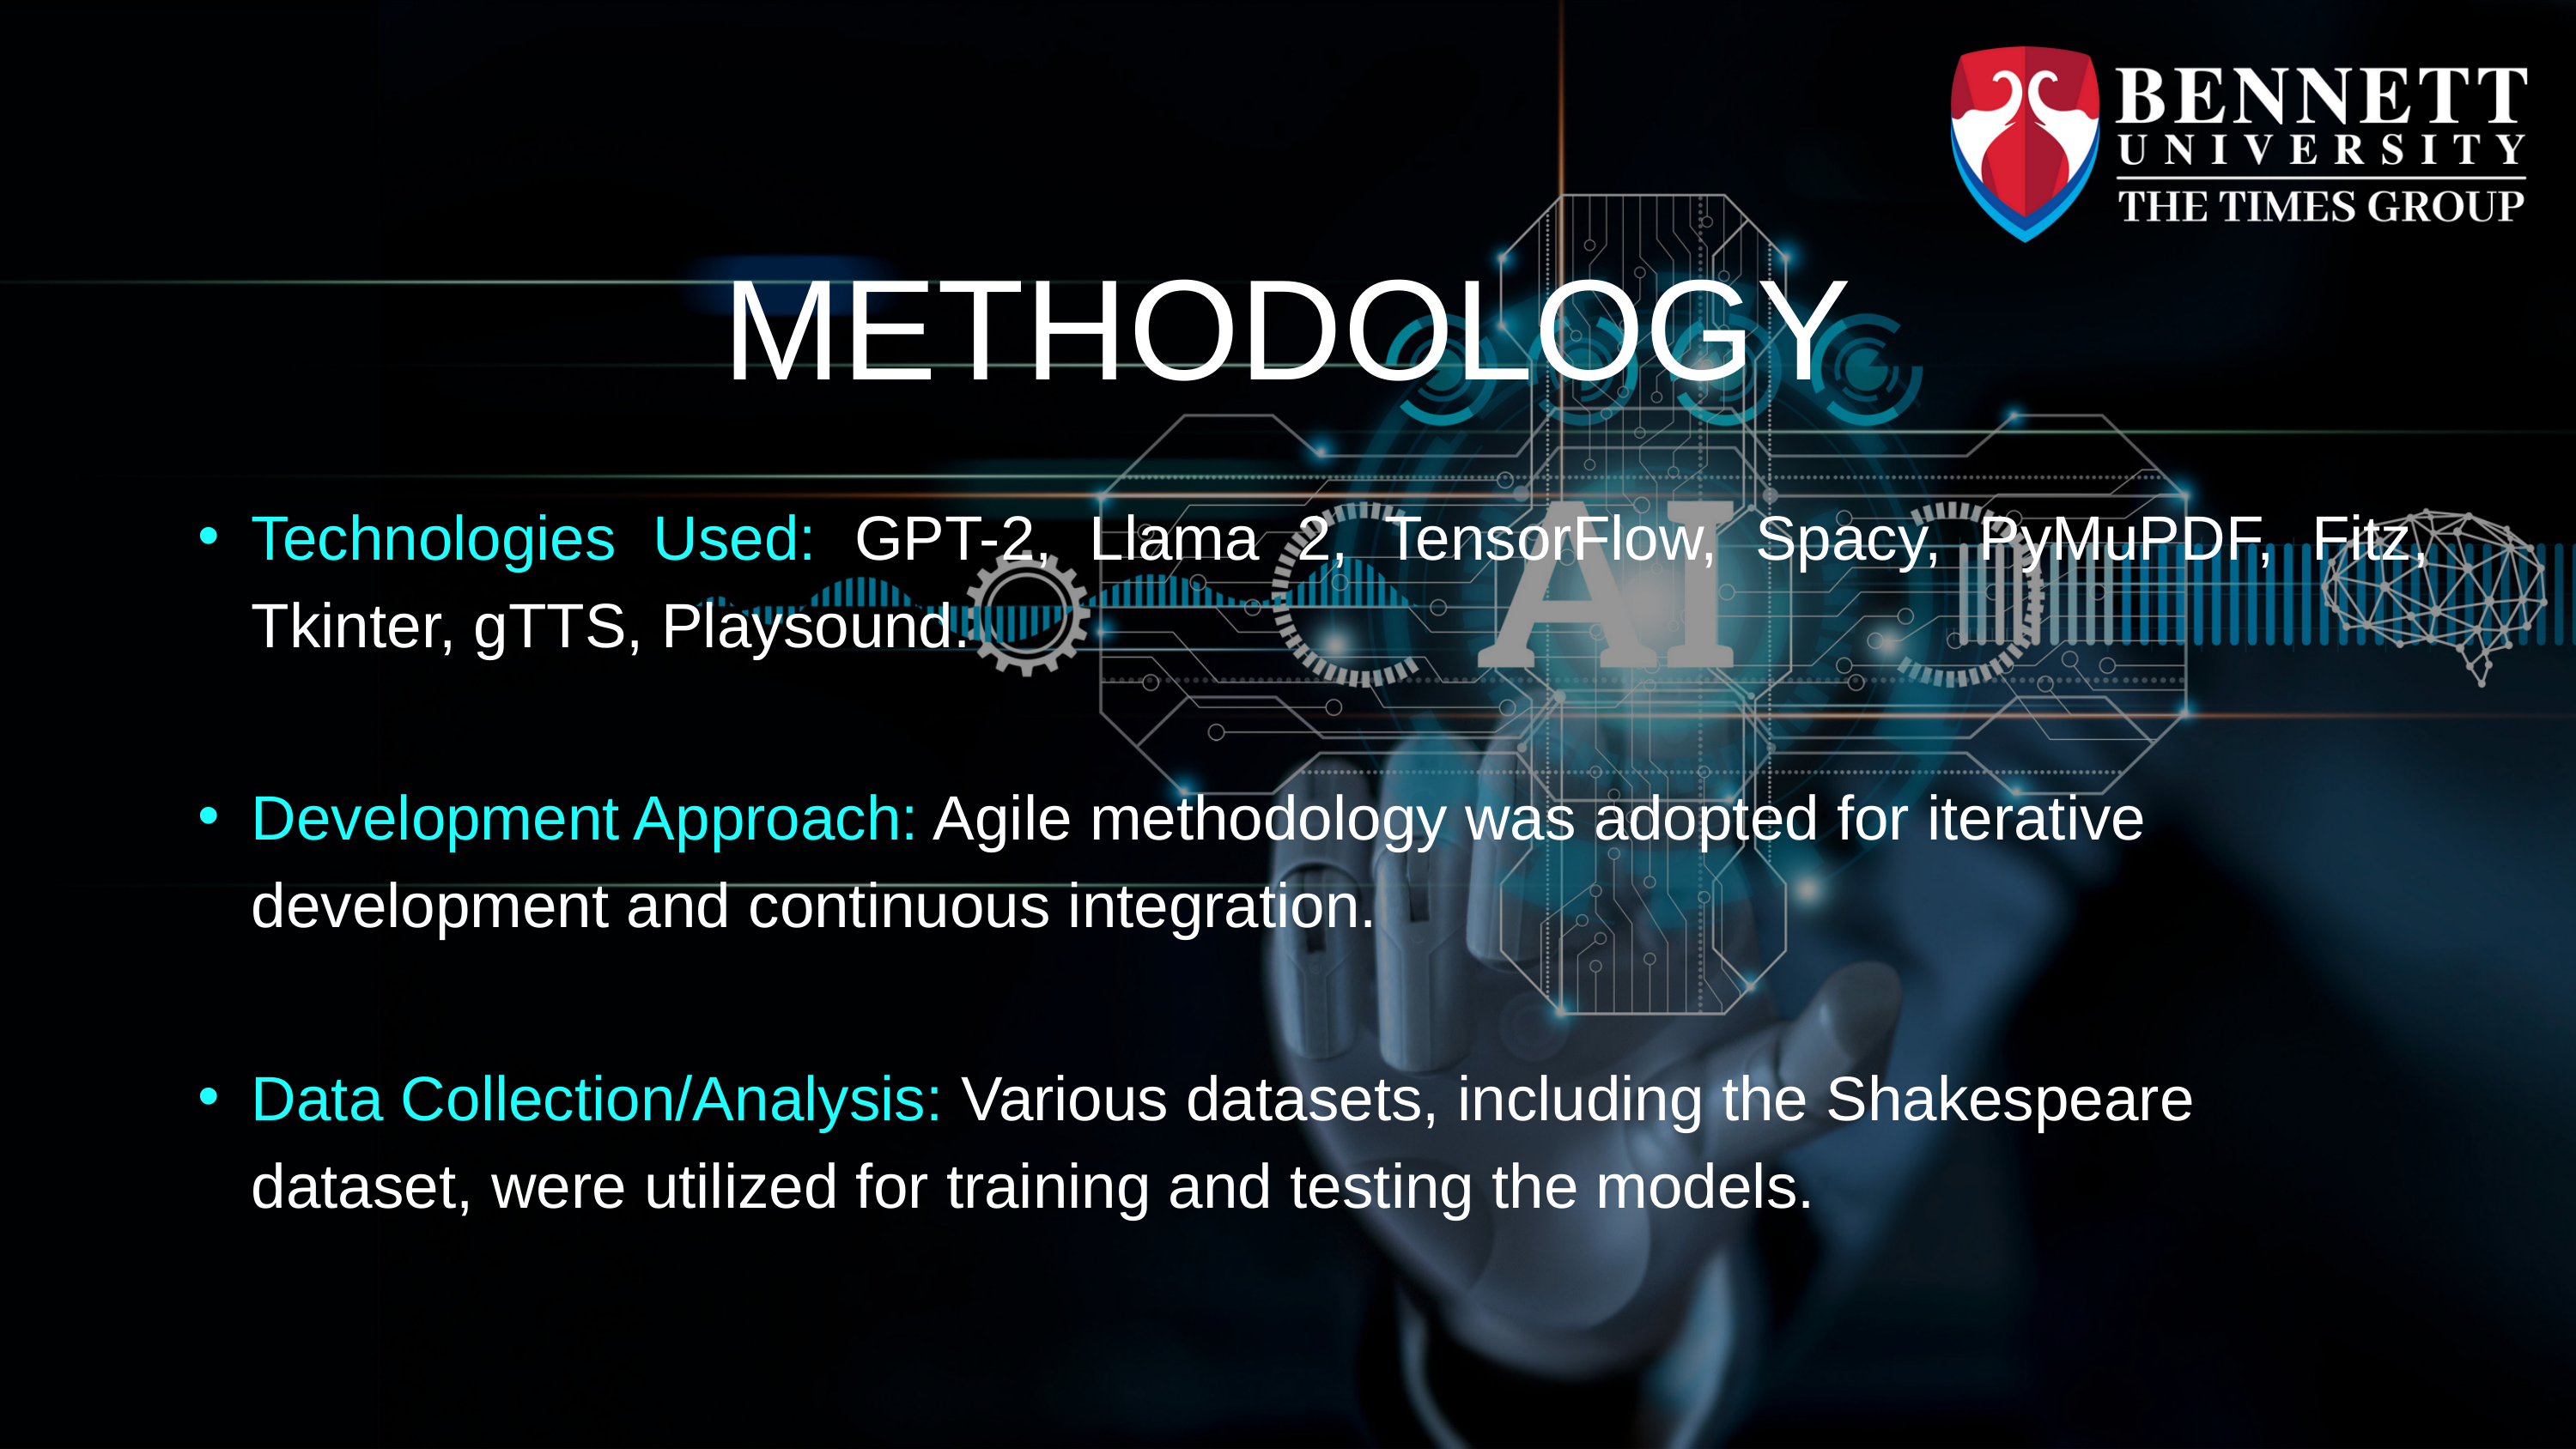

METHODOLOGY
Technologies Used: GPT-2, Llama 2, TensorFlow, Spacy, PyMuPDF, Fitz, Tkinter, gTTS, Playsound.

Development Approach: Agile methodology was adopted for iterative development and continuous integration.

Data Collection/Analysis: Various datasets, including the Shakespeare dataset, were utilized for training and testing the models.